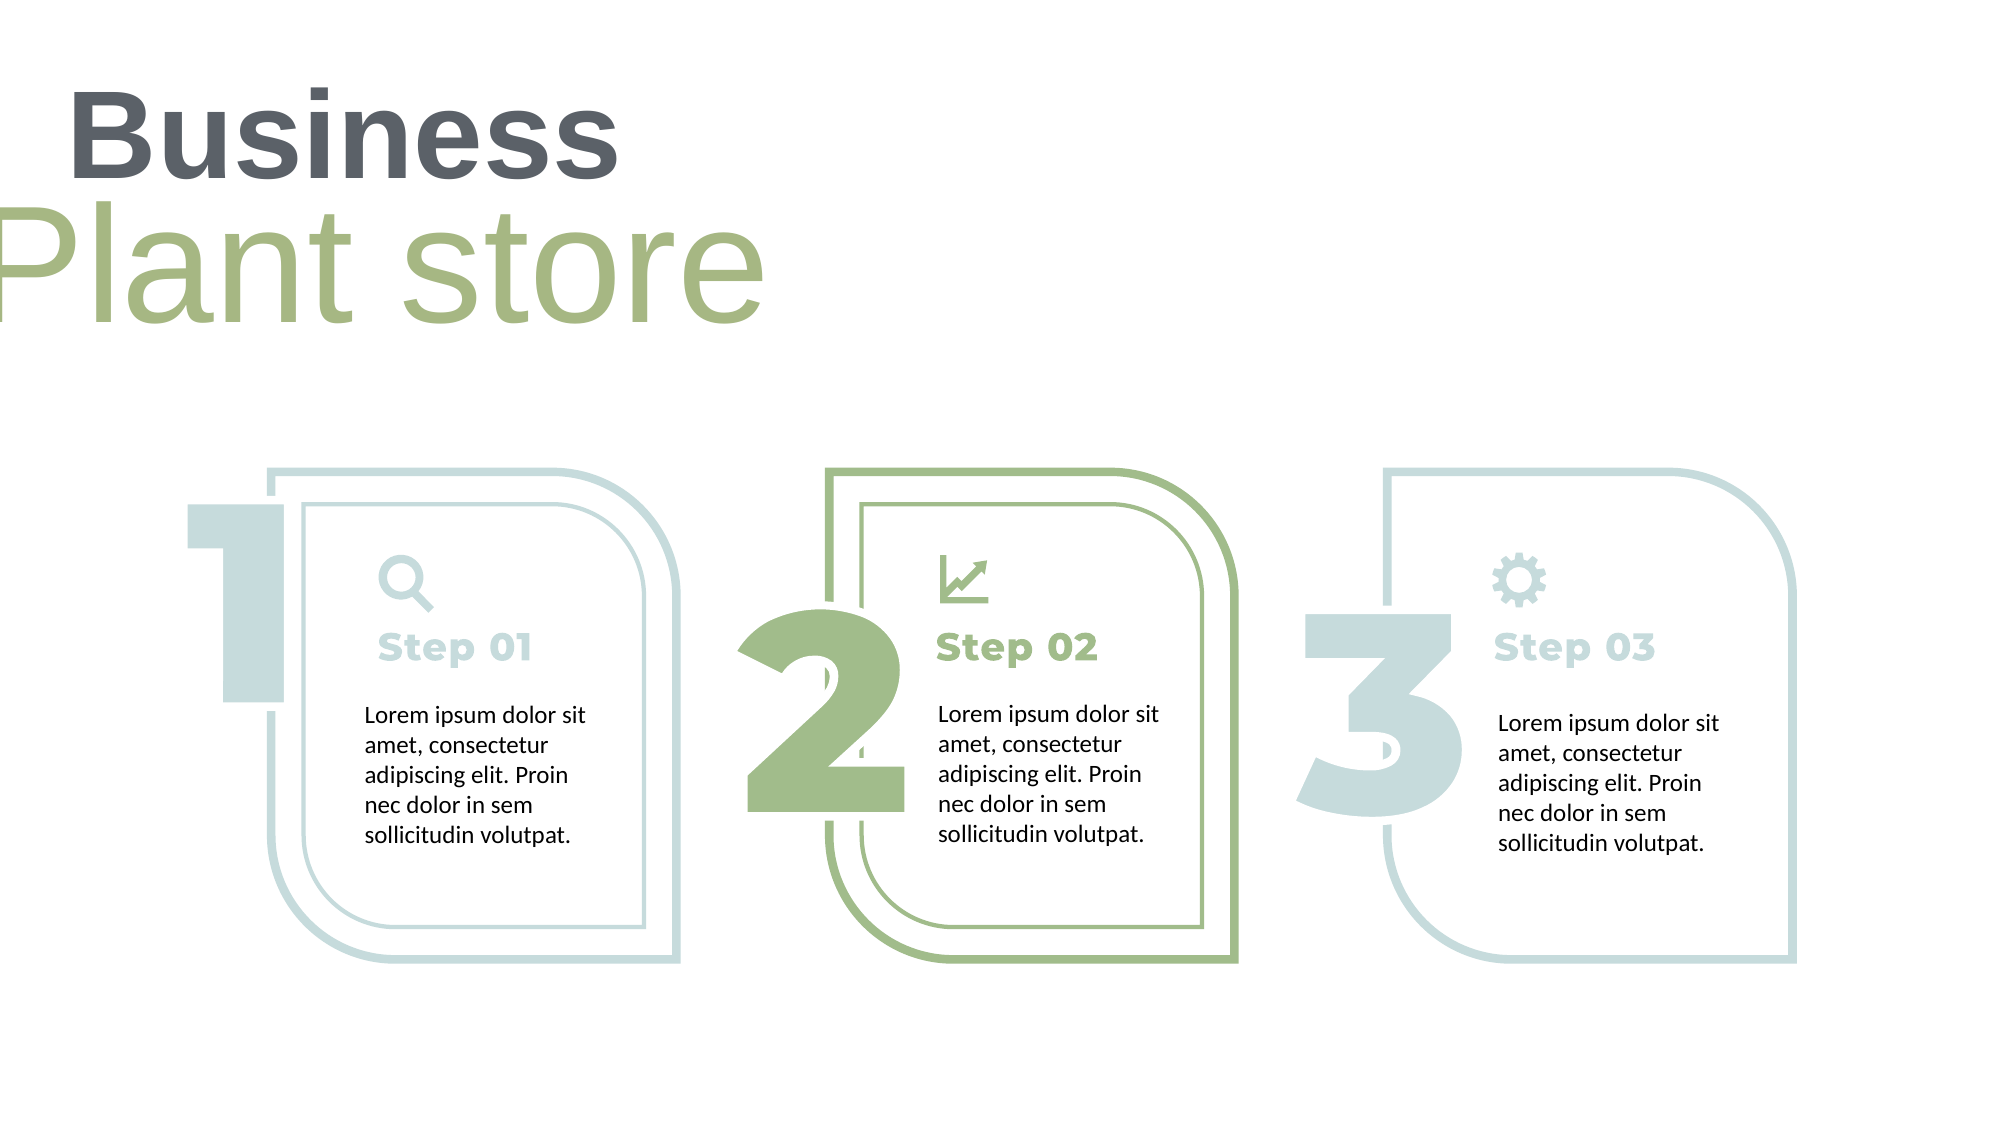

Business
Plant store

Lorem ipsum dolor sit amet, consectetur adipiscing elit. Proin nec dolor in sem sollicitudin volutpat.
Lorem ipsum dolor sit amet, consectetur adipiscing elit. Proin nec dolor in sem sollicitudin volutpat.
Lorem ipsum dolor sit amet, consectetur adipiscing elit. Proin nec dolor in sem sollicitudin volutpat.